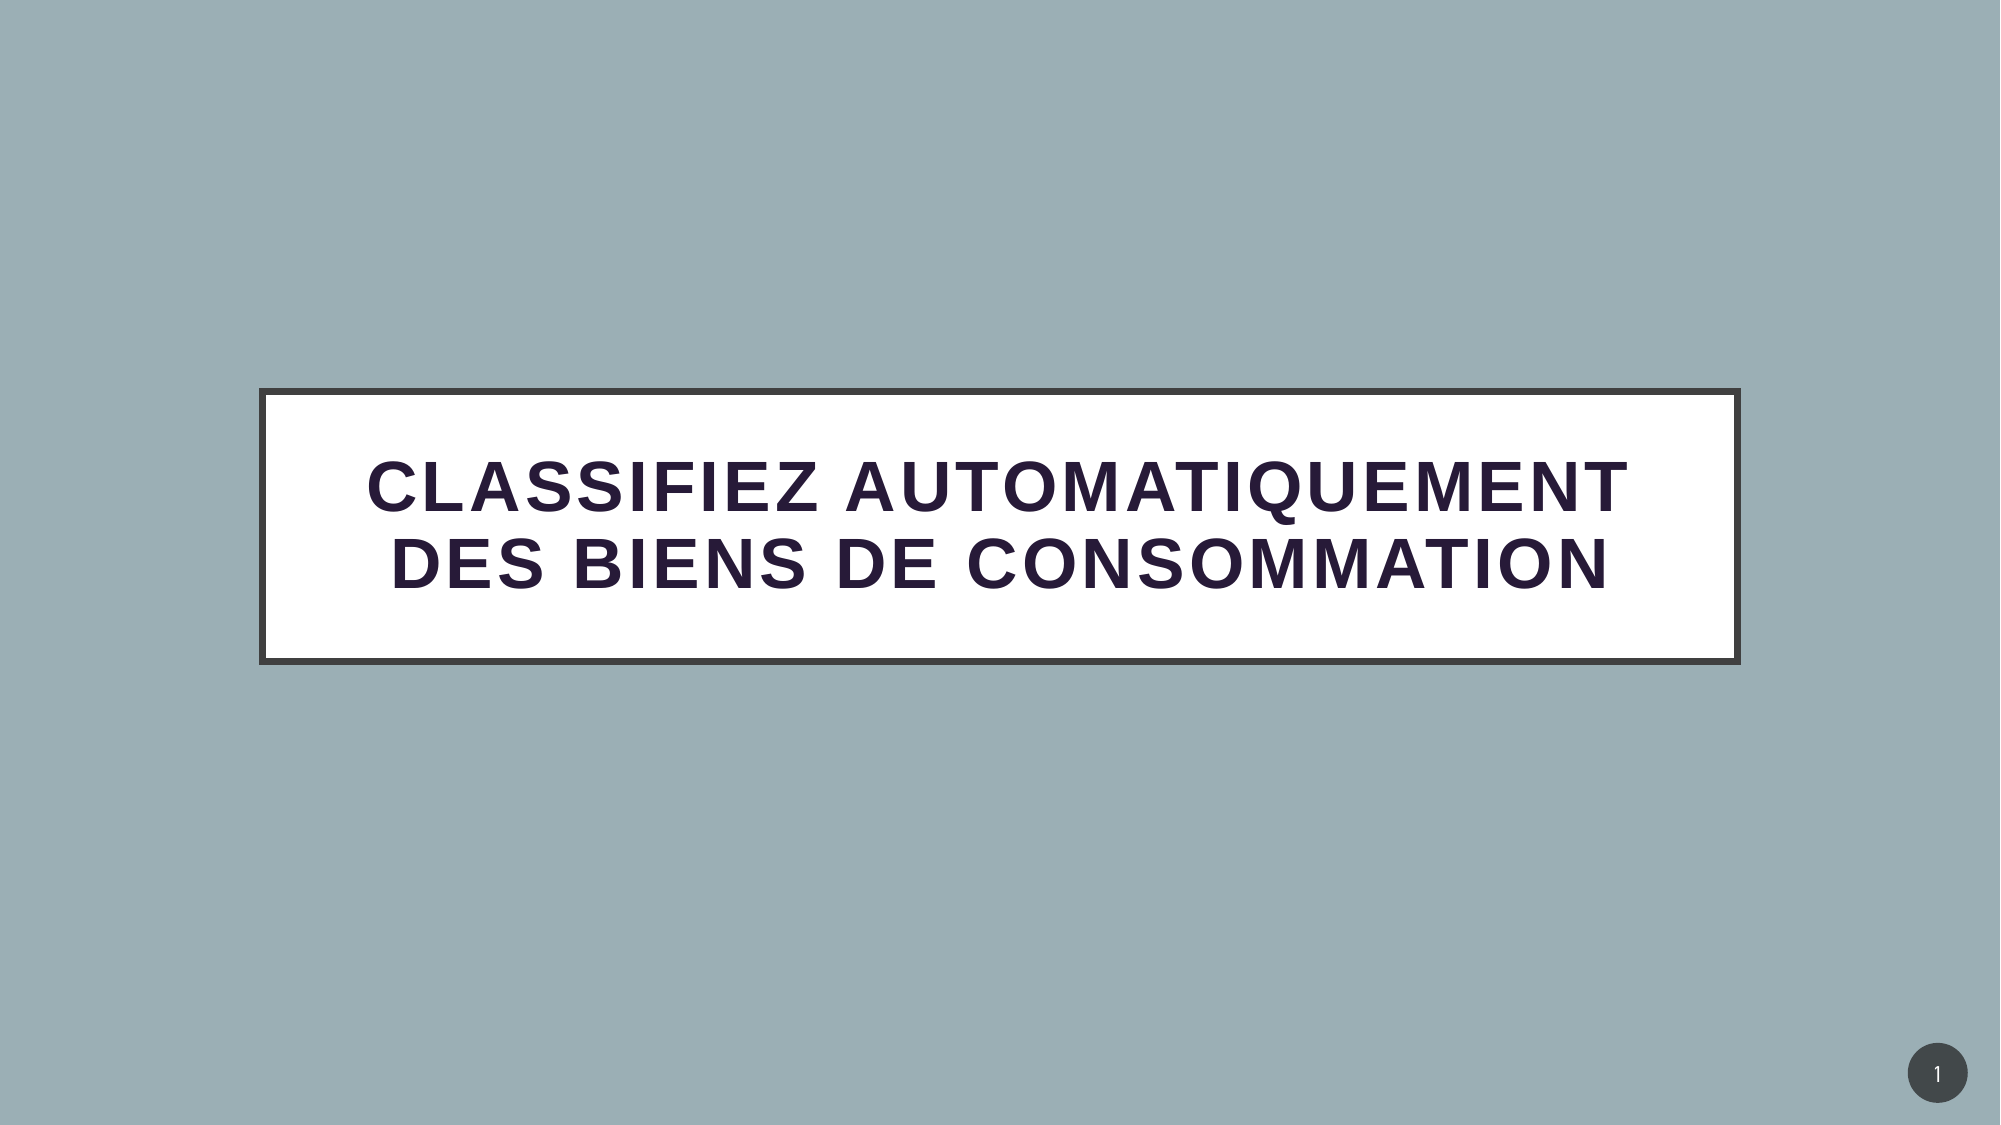

# Classifiez automatiquement des biens de consommation
1